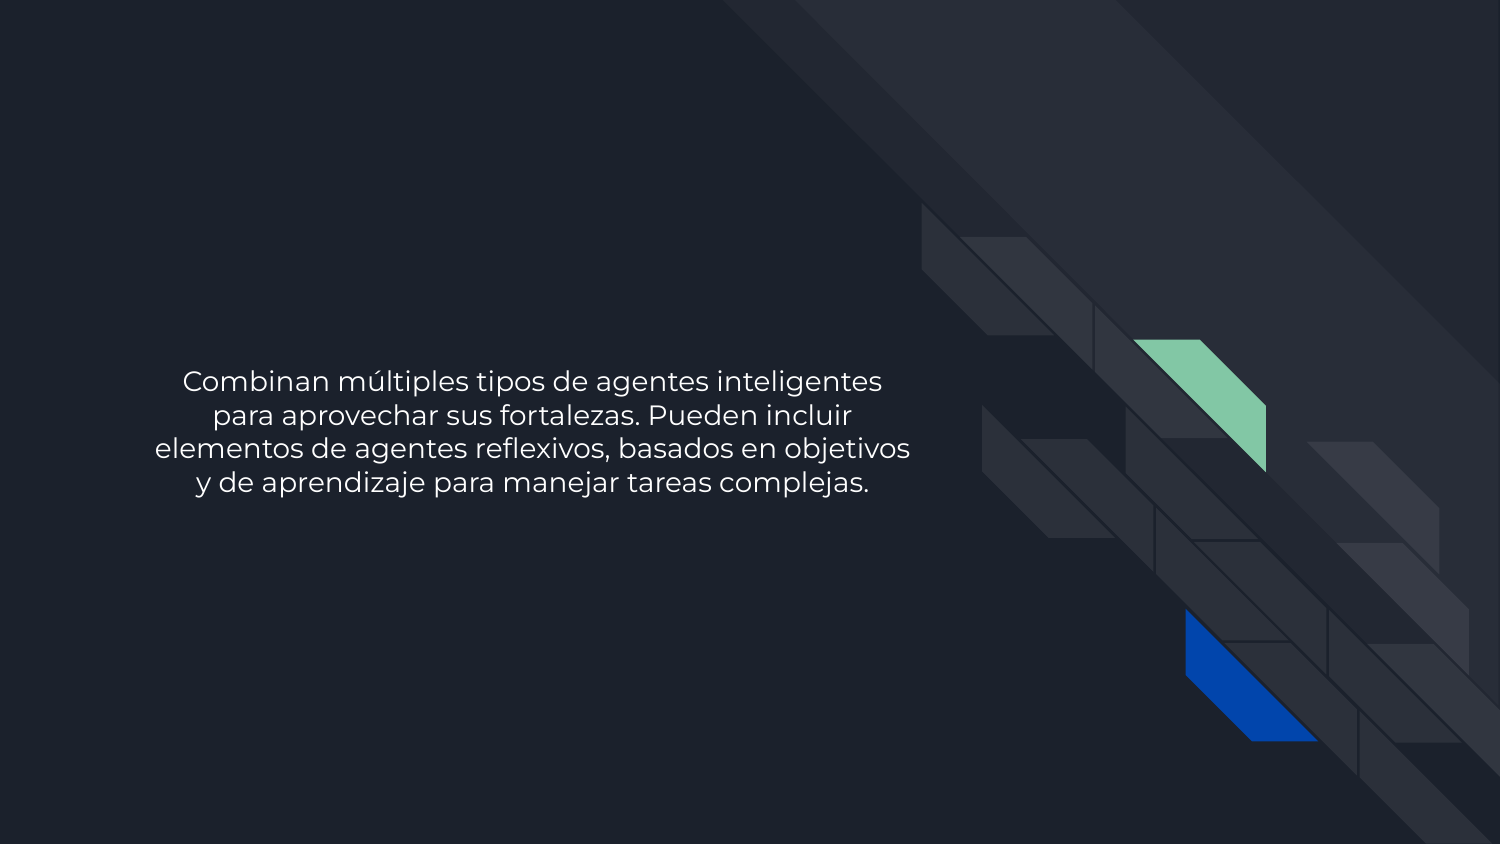

# Combinan múltiples tipos de agentes inteligentes para aprovechar sus fortalezas. Pueden incluir elementos de agentes reflexivos, basados en objetivos y de aprendizaje para manejar tareas complejas.